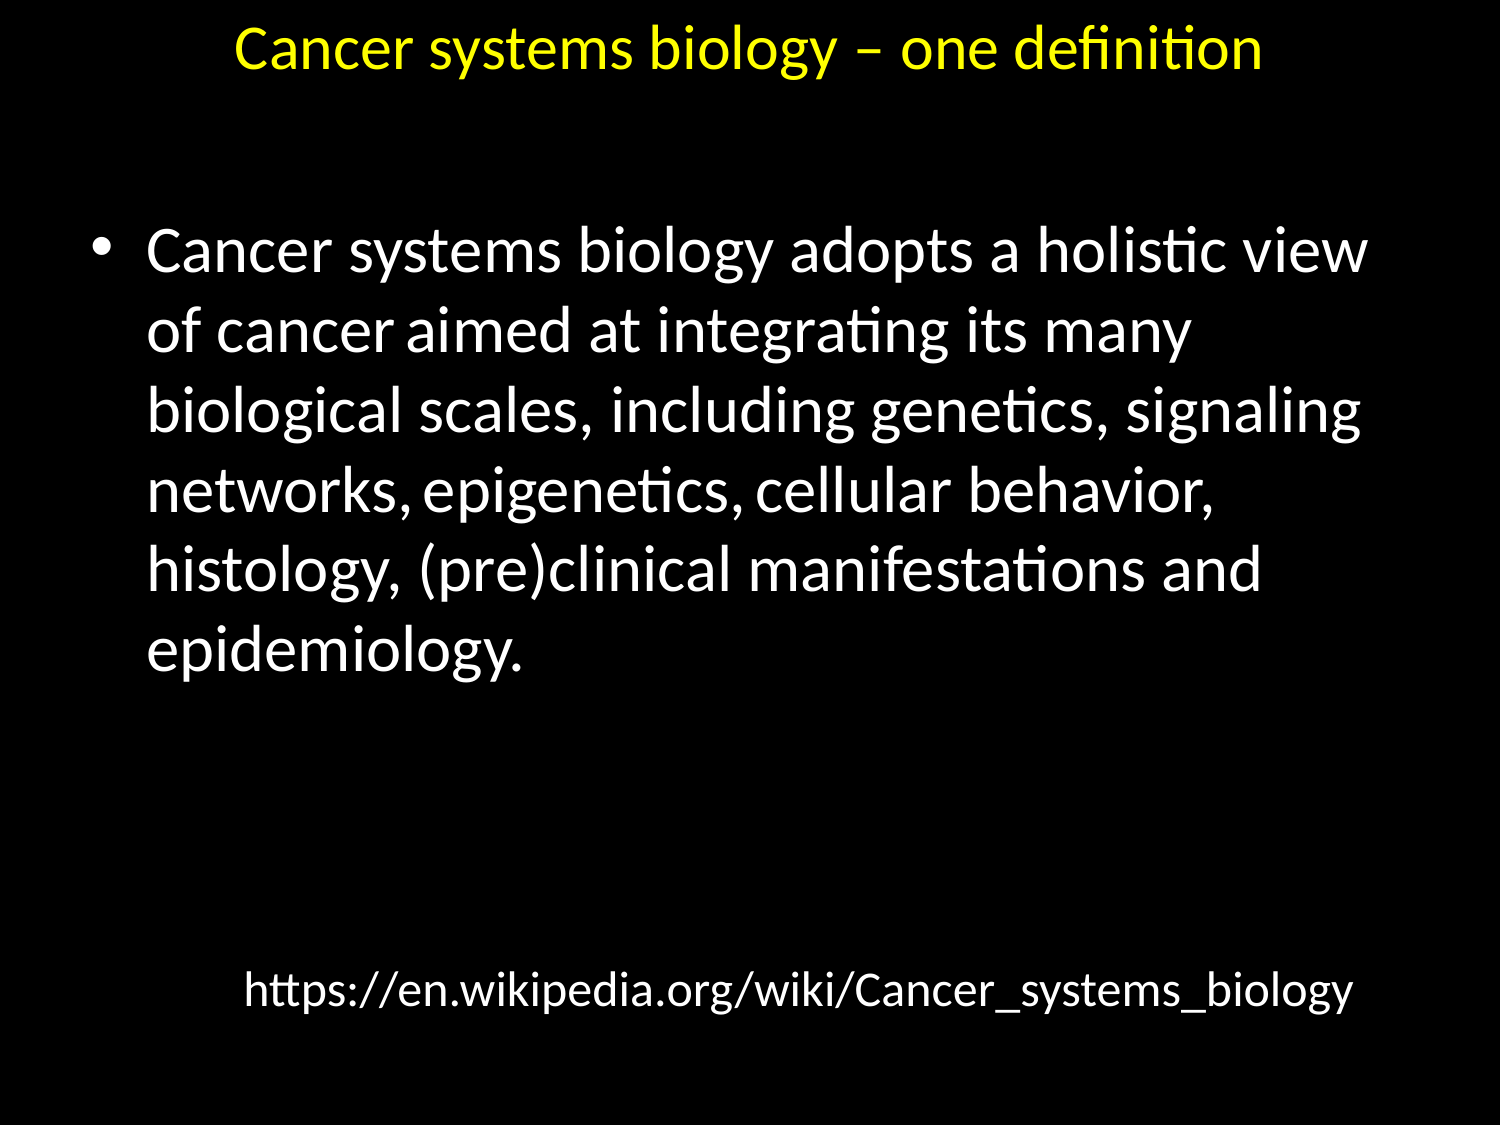

# Cancer systems biology – one definition

Cancer systems biology adopts a holistic view of cancer aimed at integrating its many biological scales, including genetics, signaling networks, epigenetics, cellular behavior, histology, (pre)clinical manifestations and epidemiology.
https://en.wikipedia.org/wiki/Cancer_systems_biology